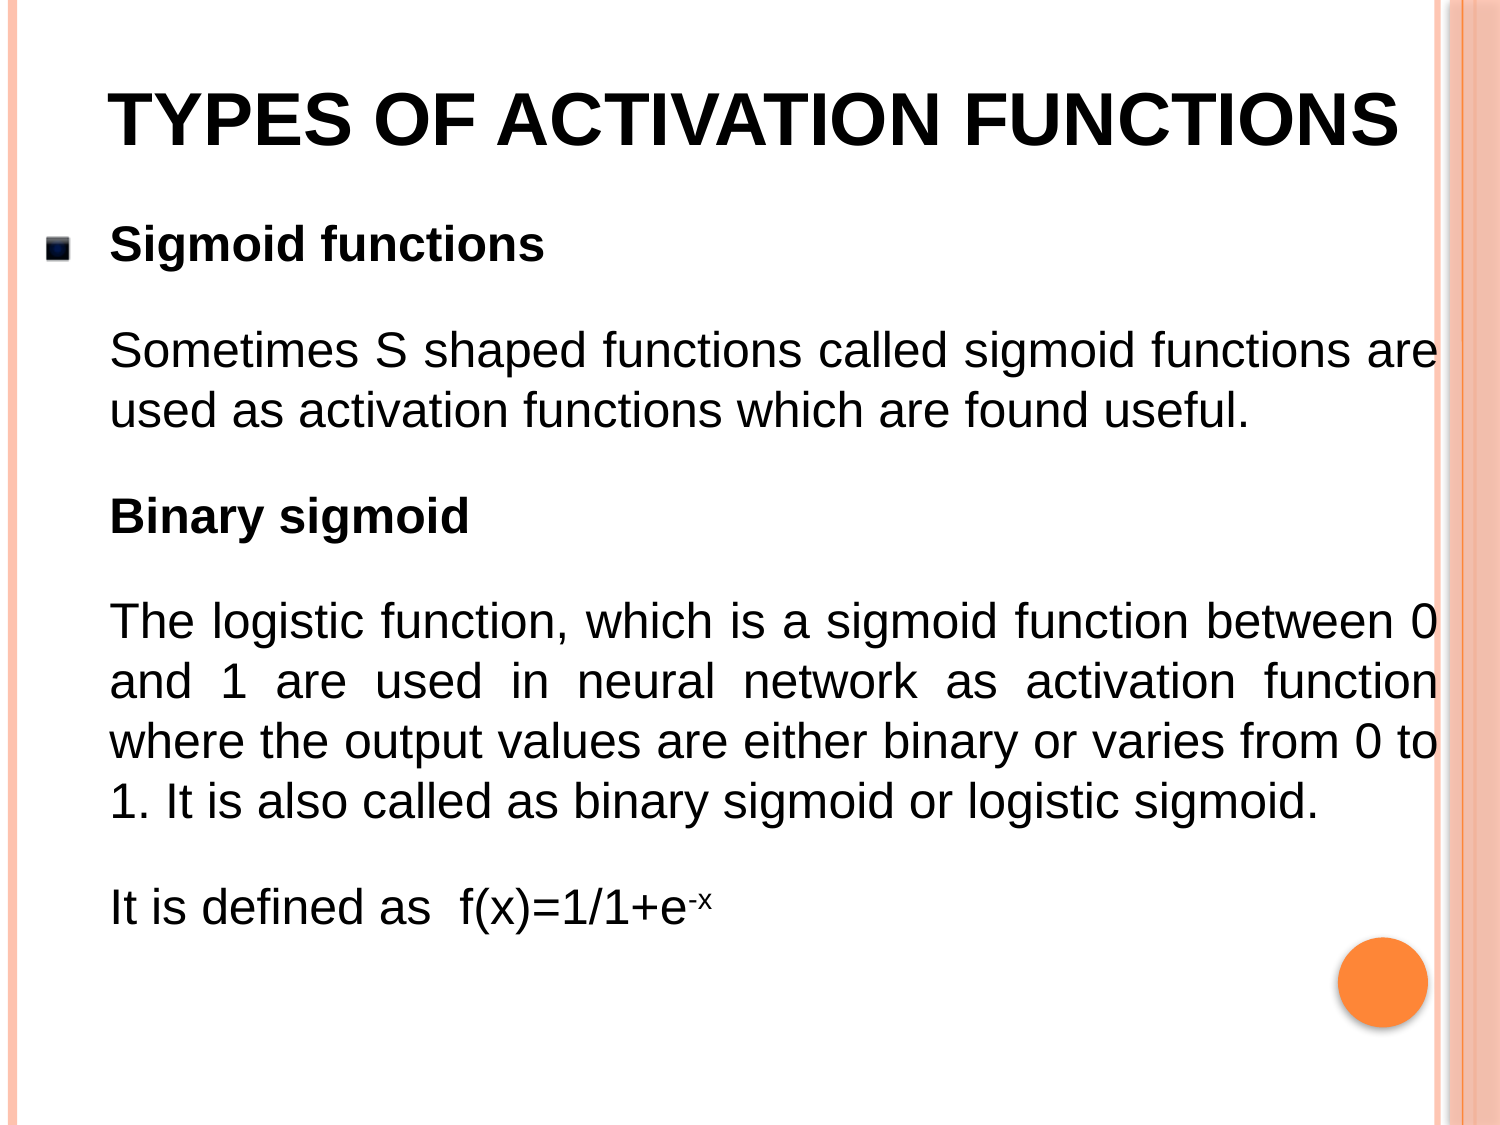

TYPES OF ACTIVATION FUNCTIONS
Sigmoid functions
Sometimes S shaped functions called sigmoid functions are used as activation functions which are found useful.
Binary sigmoid
The logistic function, which is a sigmoid function between 0 and 1 are used in neural network as activation function where the output values are either binary or varies from 0 to 1. It is also called as binary sigmoid or logistic sigmoid.
It is defined as  f(x)=1/1+e-x